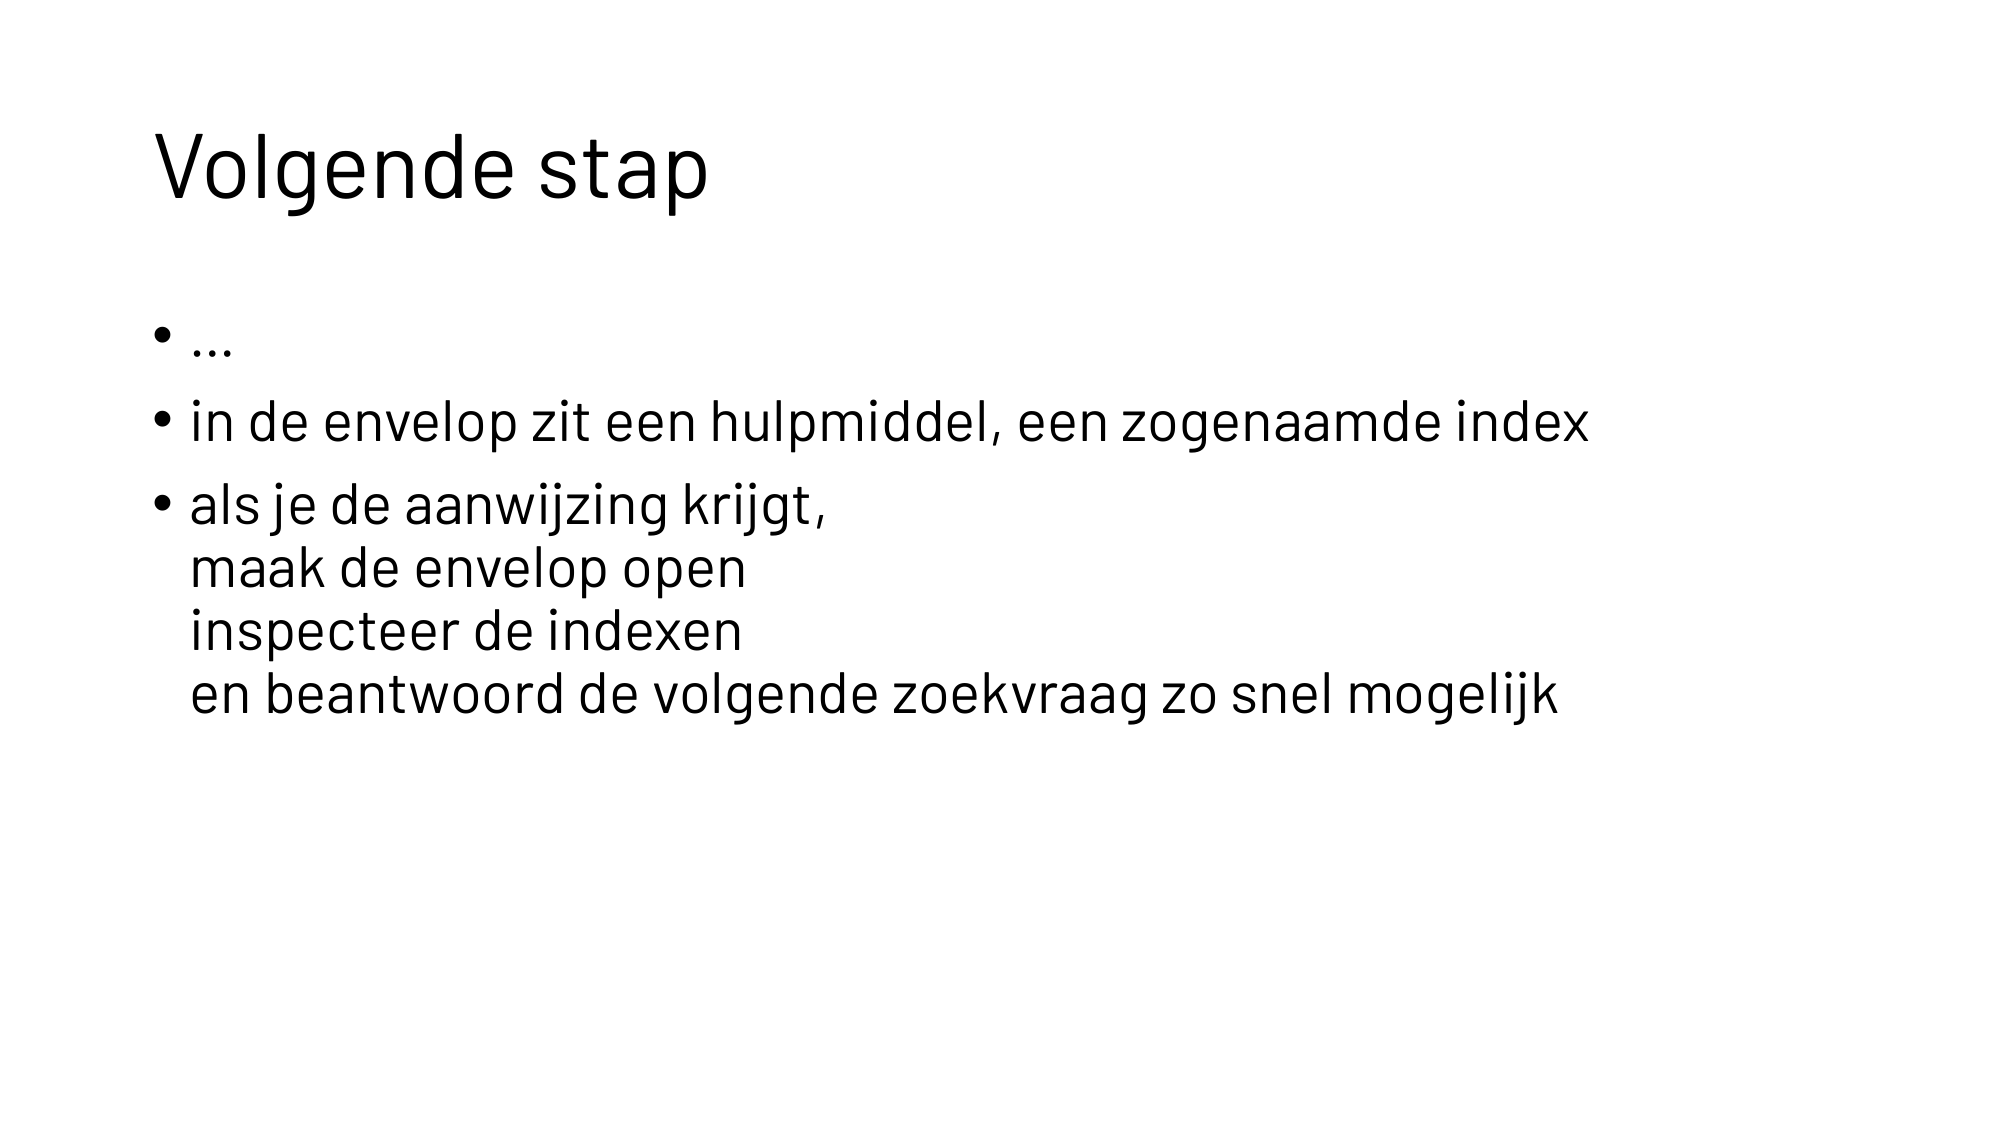

# Volgende stap
…
in de envelop zit een hulpmiddel, een zogenaamde index
als je de aanwijzing krijgt,
maak de envelop open
inspecteer de indexen
en beantwoord de volgende zoekvraag zo snel mogelijk